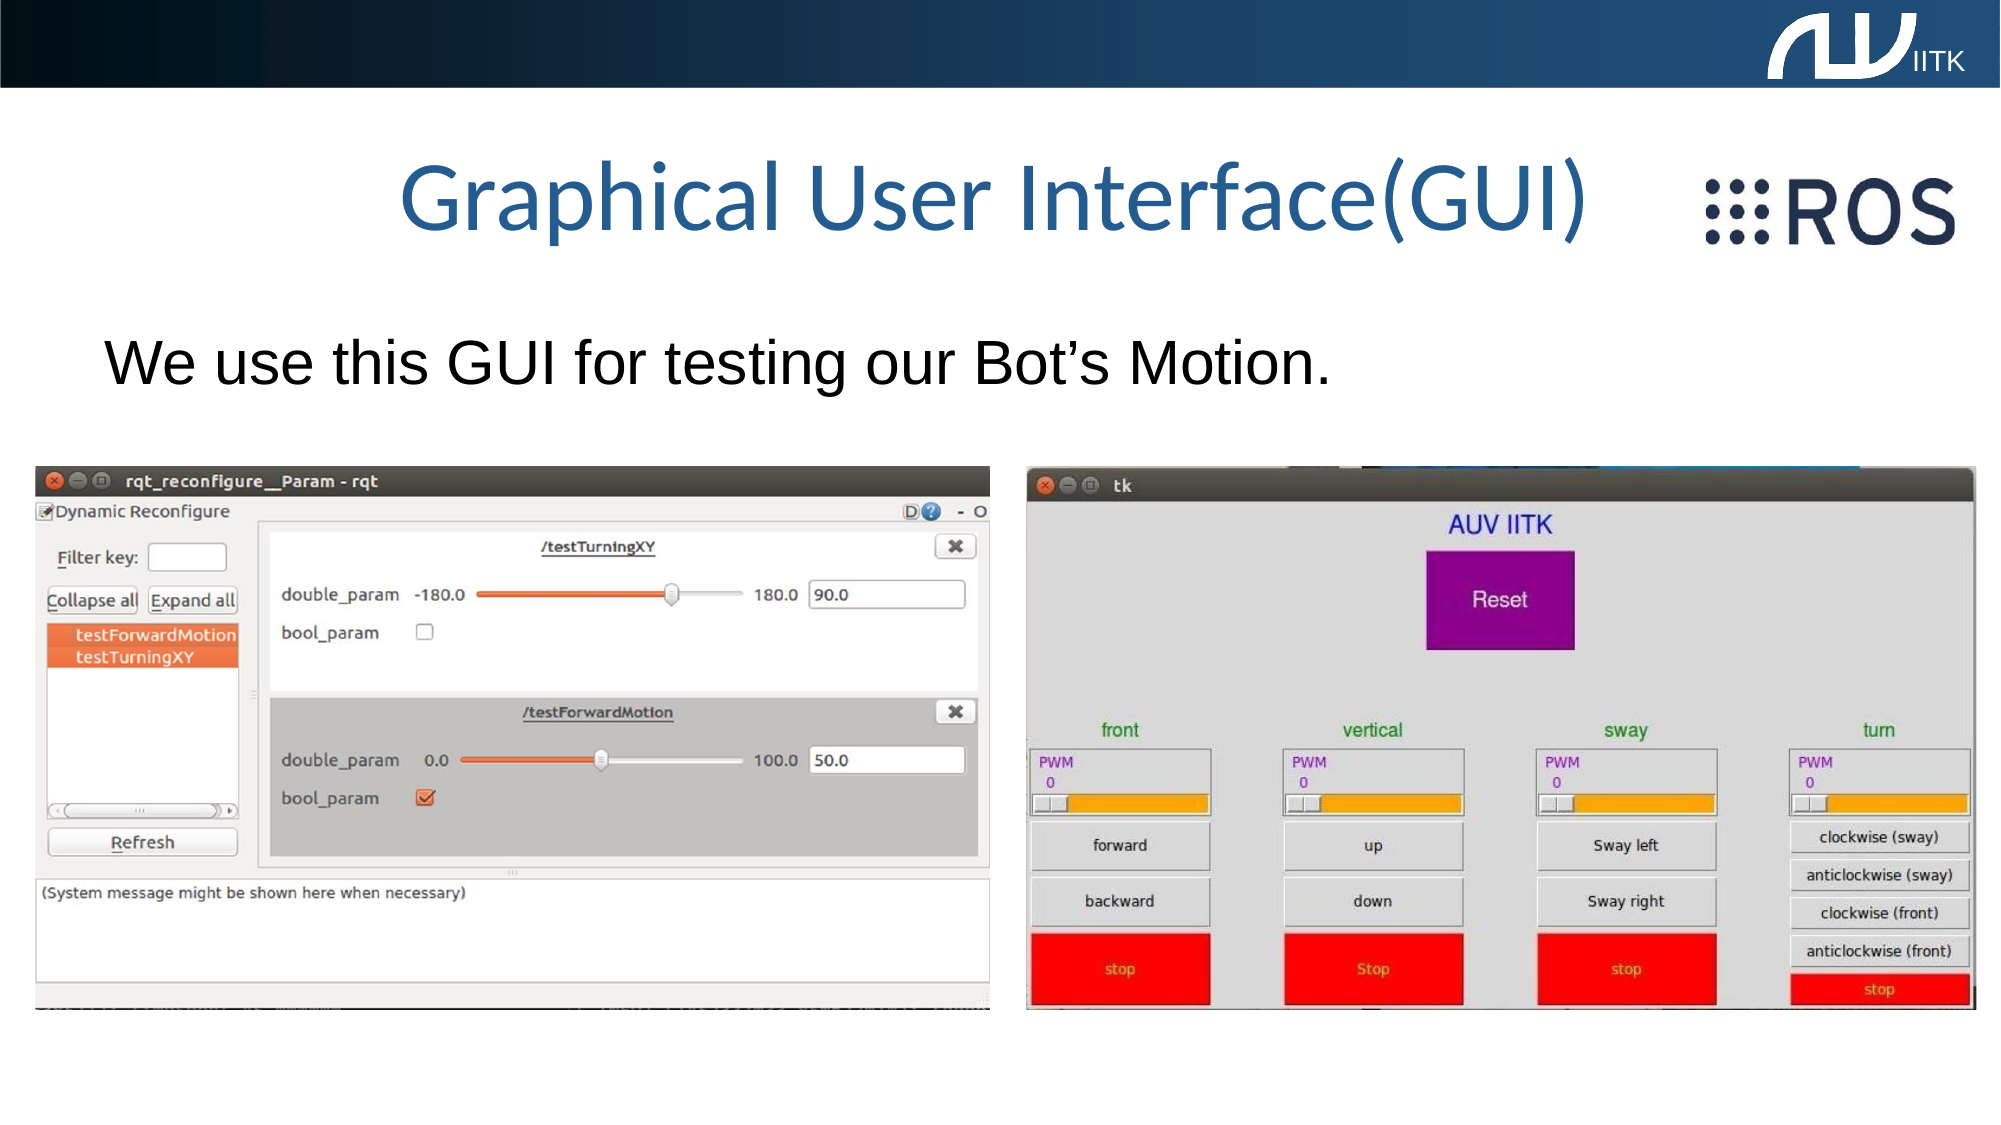

IITK
# Graphical User Interface(GUI)

We use this GUI for testing our Bot’s Motion.